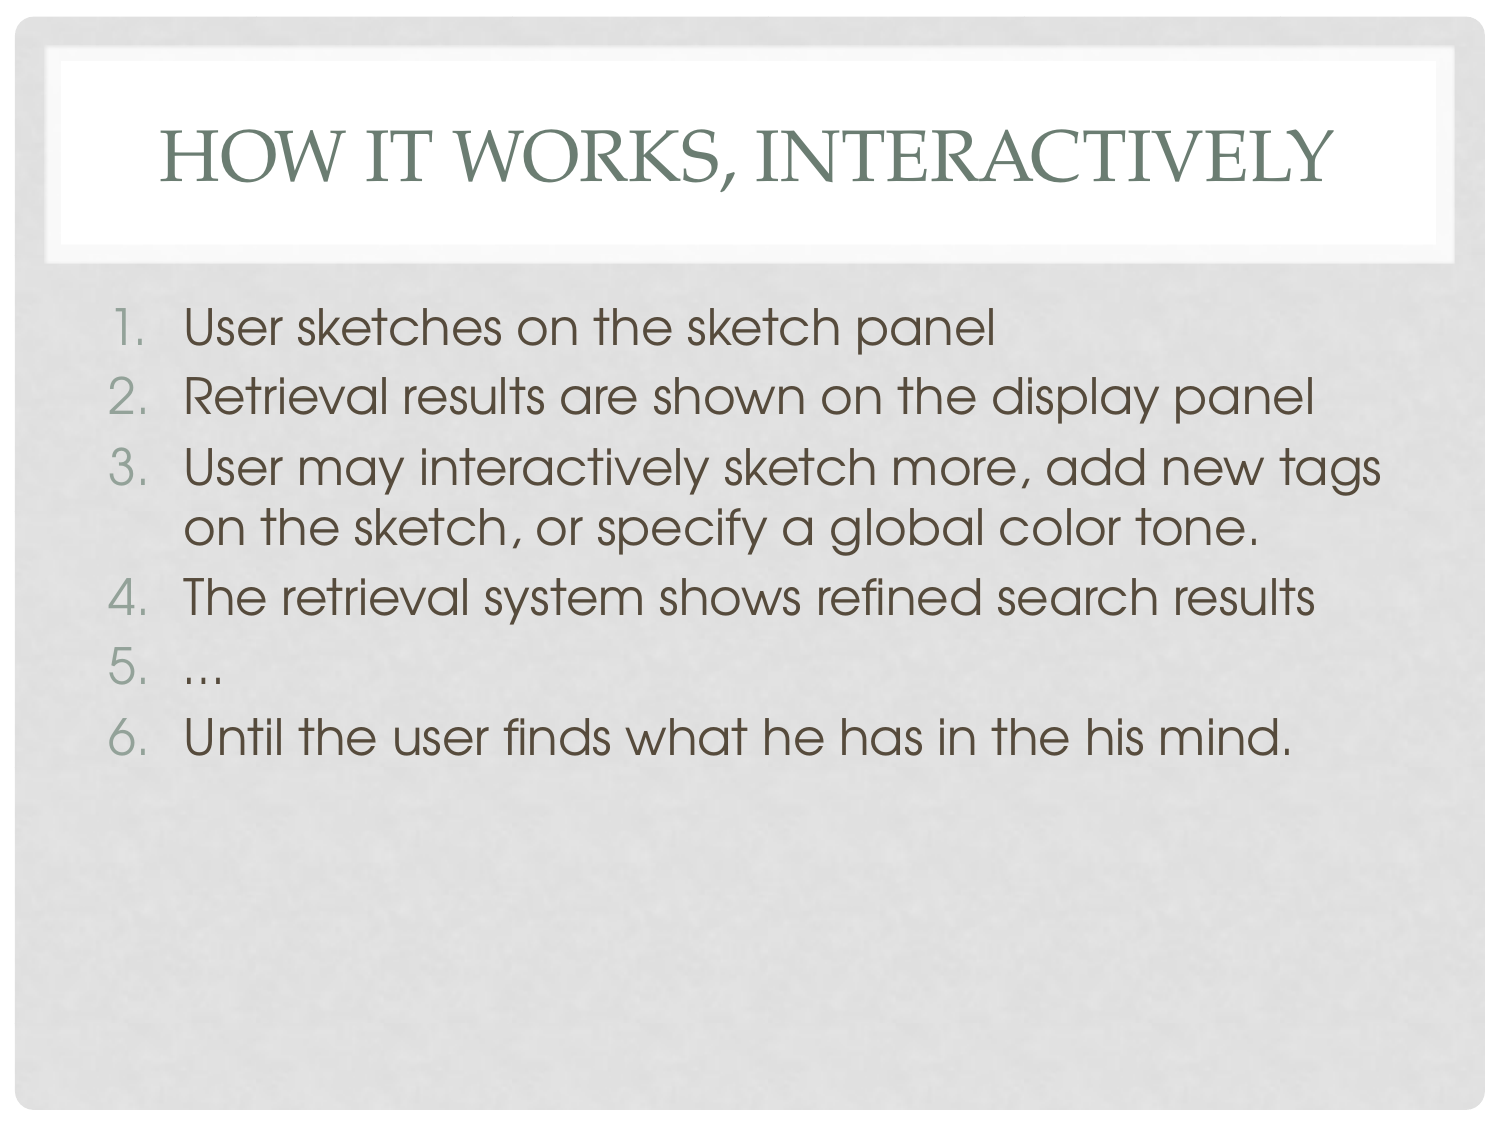

# How it works, interactively
User sketches on the sketch panel
Retrieval results are shown on the display panel
User may interactively sketch more, add new tags on the sketch, or specify a global color tone.
The retrieval system shows refined search results
…
Until the user finds what he has in the his mind.